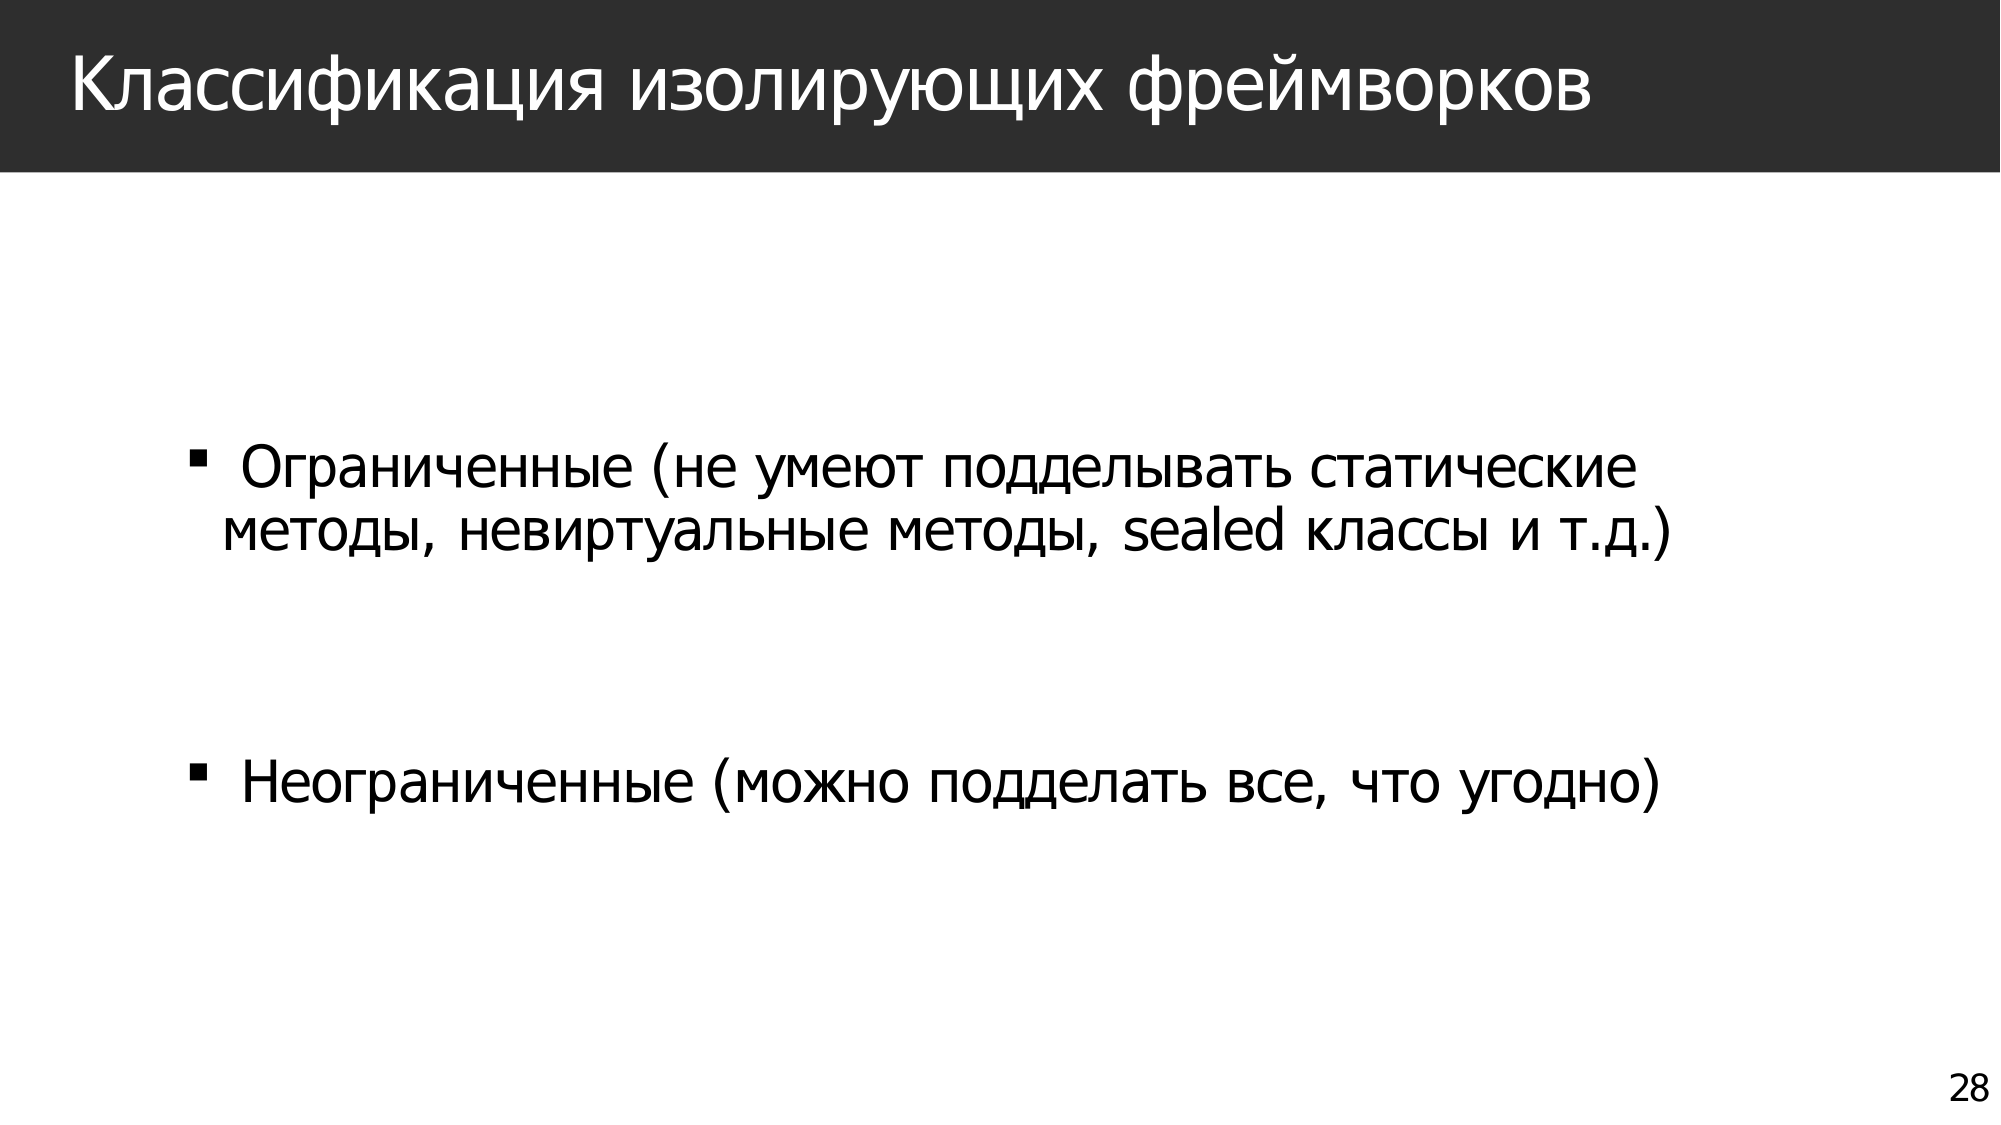

# Классификация изолирующих фреймворков

 Ограниченные (не умеют подделывать статические методы, невиртуальные методы, sealed классы и т.д.)

 Неограниченные (можно подделать все, что угодно)

28